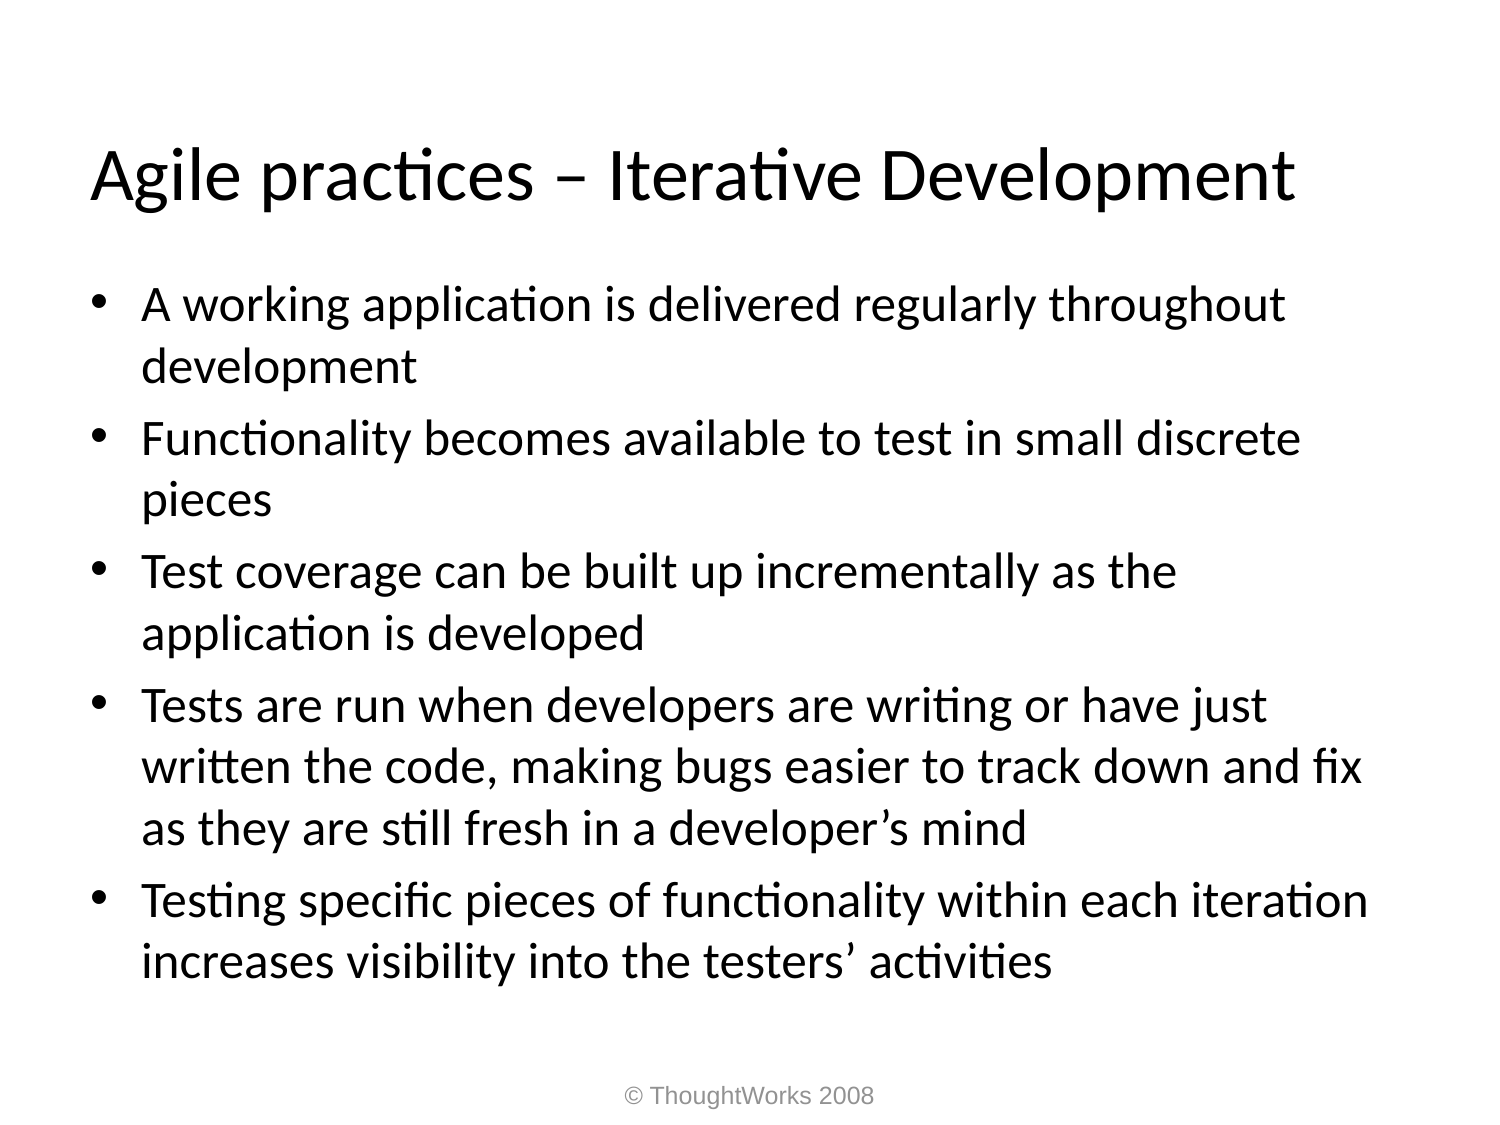

# Agile practices – Iterative Development
A working application is delivered regularly throughout development
Functionality becomes available to test in small discrete pieces
Test coverage can be built up incrementally as the application is developed
Tests are run when developers are writing or have just written the code, making bugs easier to track down and fix as they are still fresh in a developer’s mind
Testing specific pieces of functionality within each iteration increases visibility into the testers’ activities

© ThoughtWorks 2008